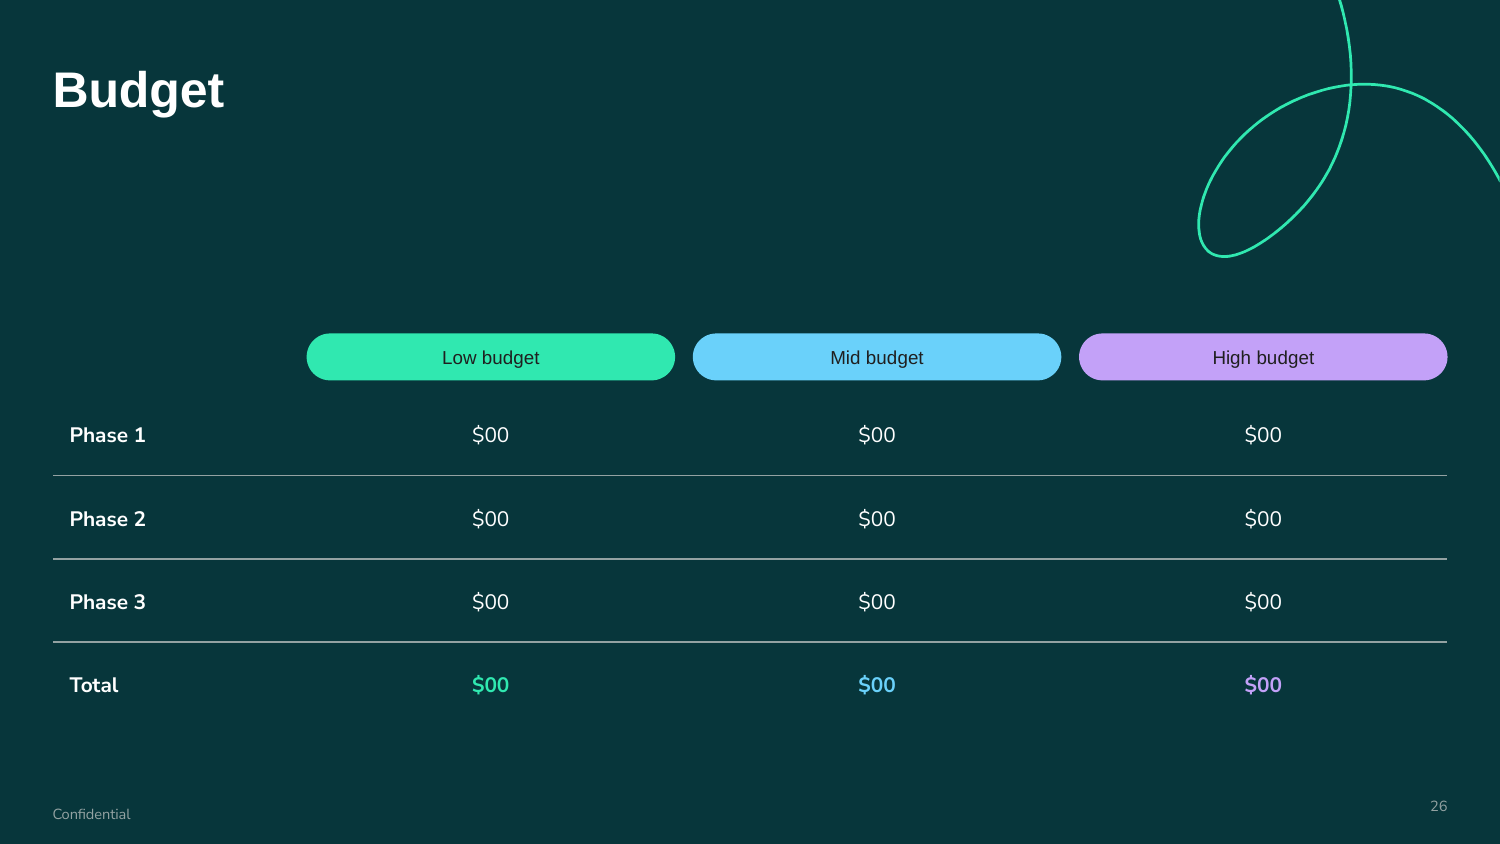

# Budget
Low budget
Mid budget
High budget
Phase 1
$00
$00
$00
Phase 2
$00
$00
$00
Phase 3
$00
$00
$00
Total
$00
$00
$00
Confidential